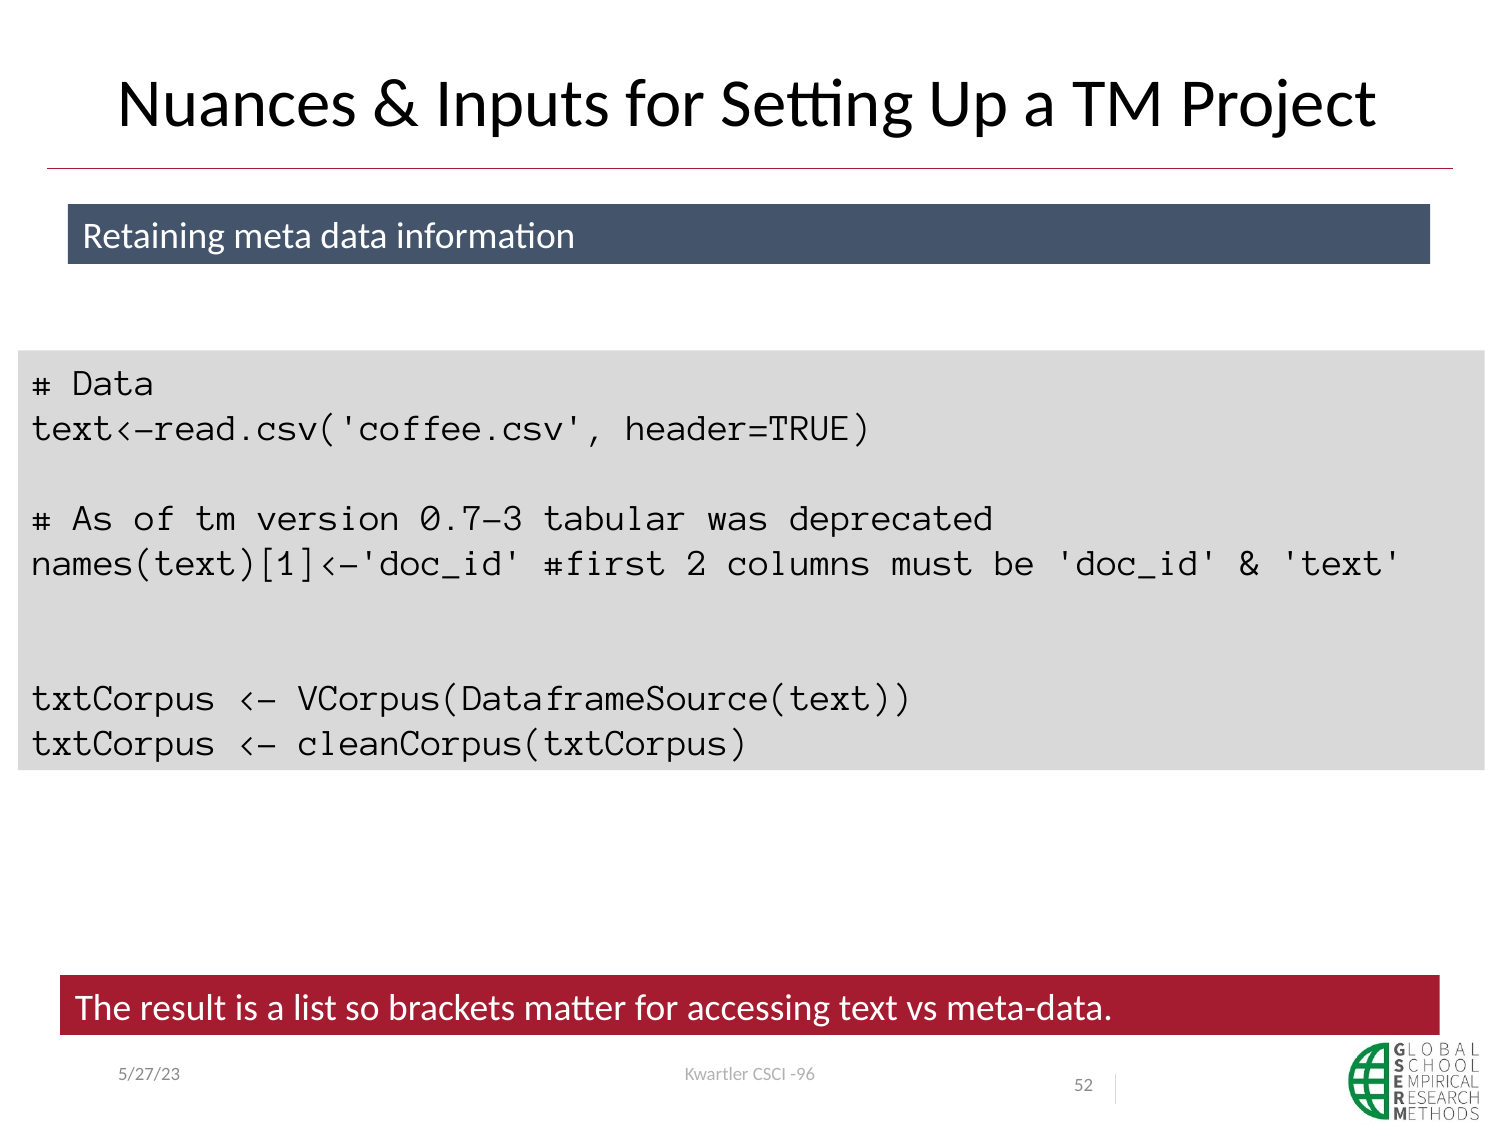

# Nuances & Inputs for Setting Up a TM Project
Retaining meta data information
# Data
text<-read.csv('coffee.csv', header=TRUE)

# As of tm version 0.7-3 tabular was deprecated
names(text)[1]<-'doc_id' #first 2 columns must be 'doc_id' & 'text'

txtCorpus <- VCorpus(DataframeSource(text))
txtCorpus <- cleanCorpus(txtCorpus)
The result is a list so brackets matter for accessing text vs meta-data.
5/27/23
Kwartler CSCI -96
52